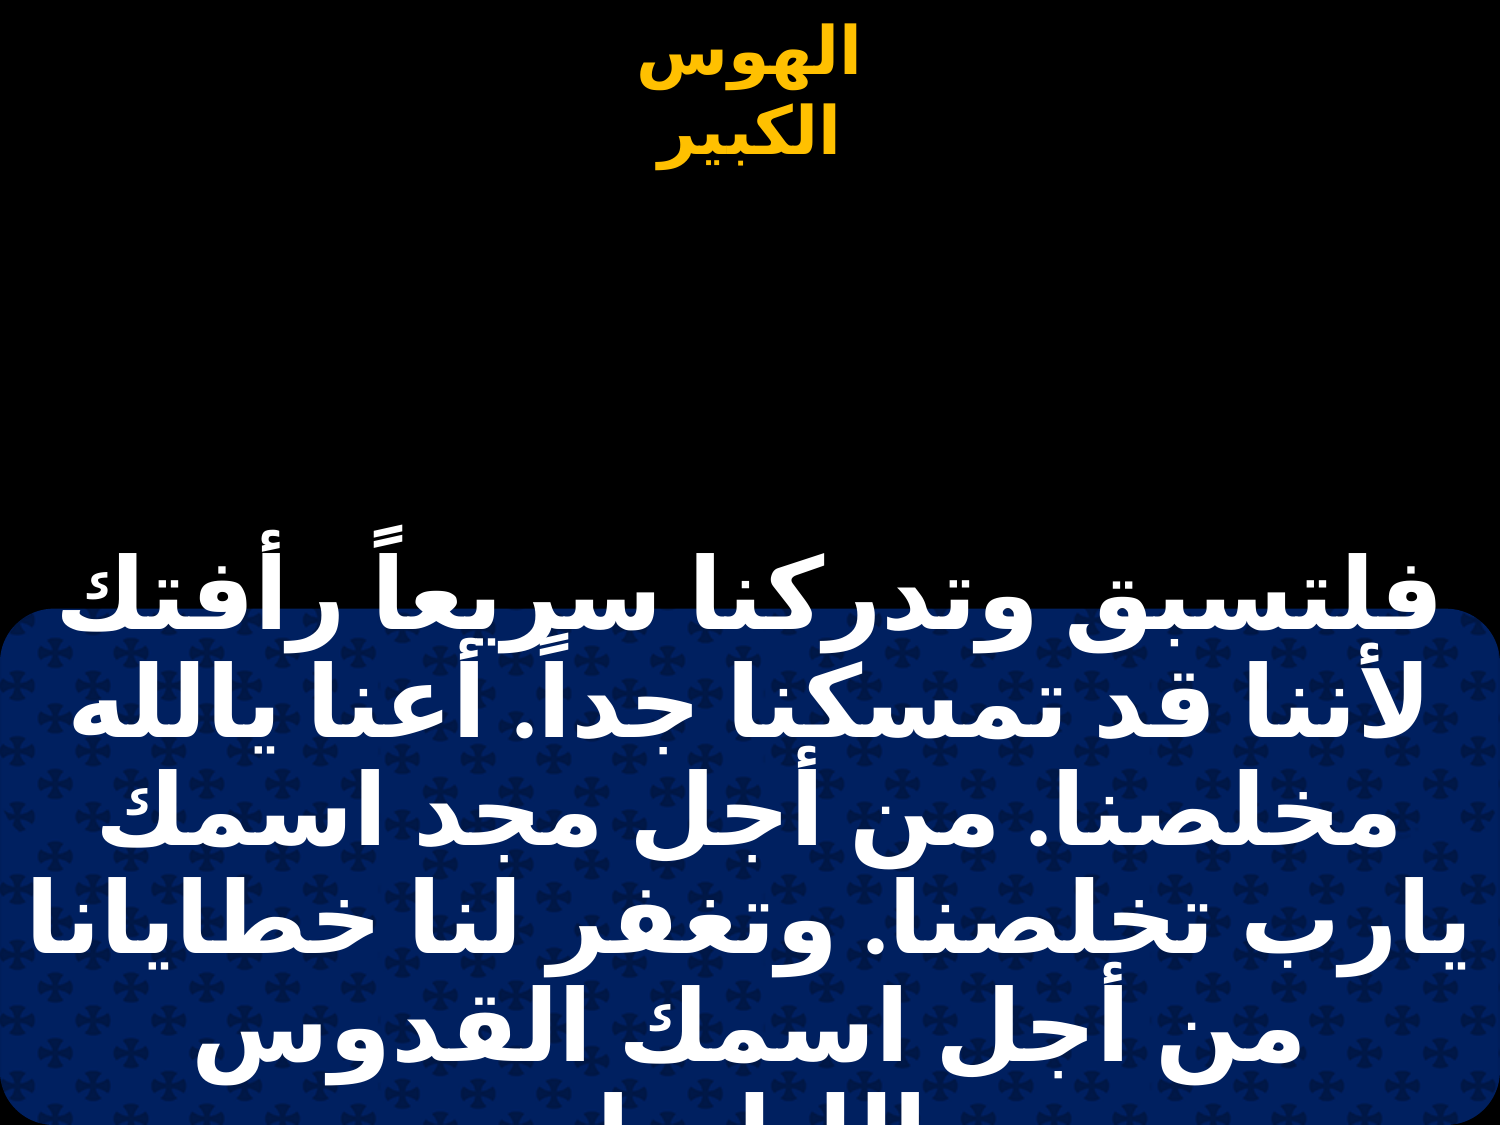

#
فلتسبق وتدركنا سريعاً رأفتك لأننا قد تمسكنا جداً. أعنا يالله مخلصنا. من أجل مجد اسمك يارب تخلصنا. وتغفر لنا خطايانا من أجل اسمك القدوس الليلويا.